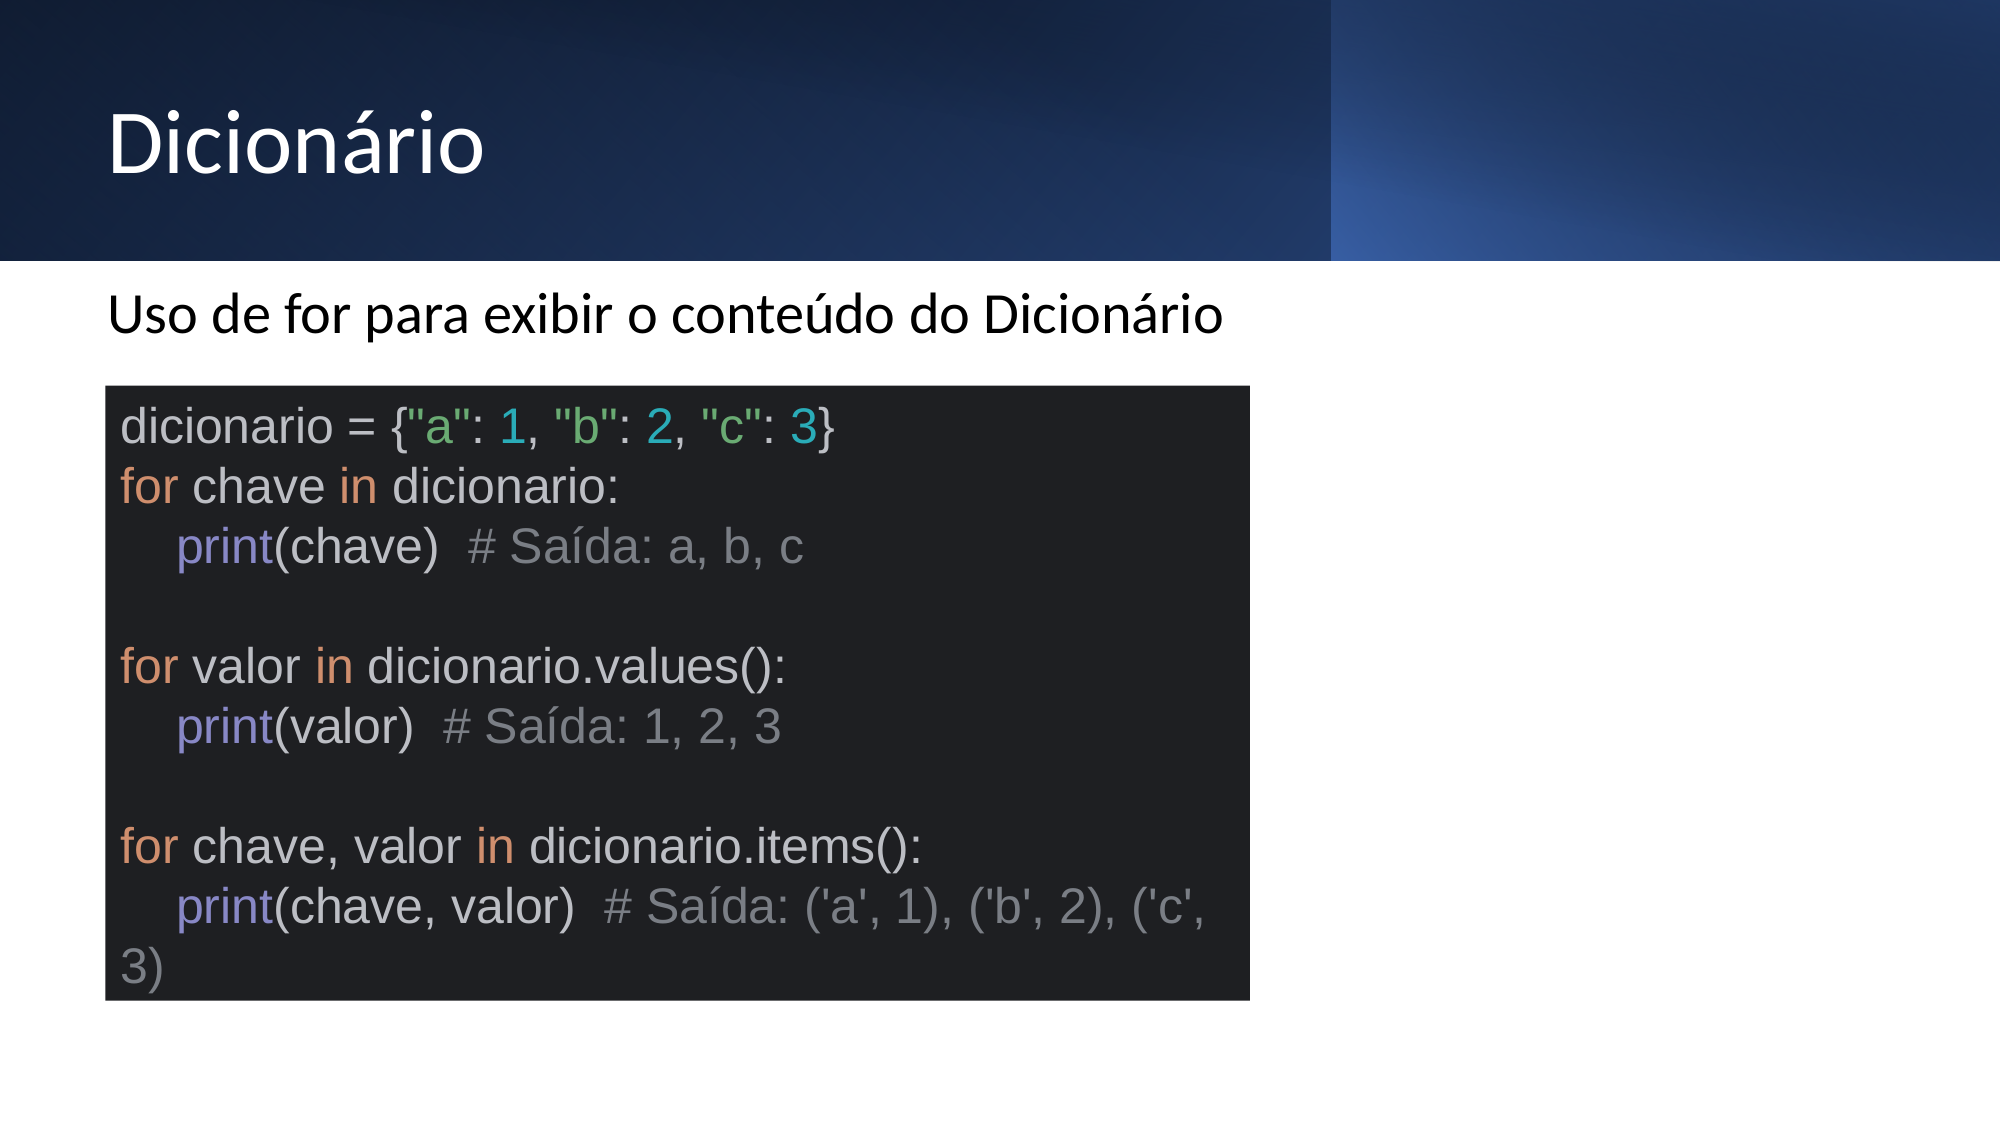

# Dicionário
Uso de for para exibir o conteúdo do Dicionário
dicionario = {"a": 1, "b": 2, "c": 3}
for chave in dicionario:
    print(chave)  # Saída: a, b, c
for valor in dicionario.values():
    print(valor)  # Saída: 1, 2, 3
for chave, valor in dicionario.items():
    print(chave, valor)  # Saída: ('a', 1), ('b', 2), ('c', 3)